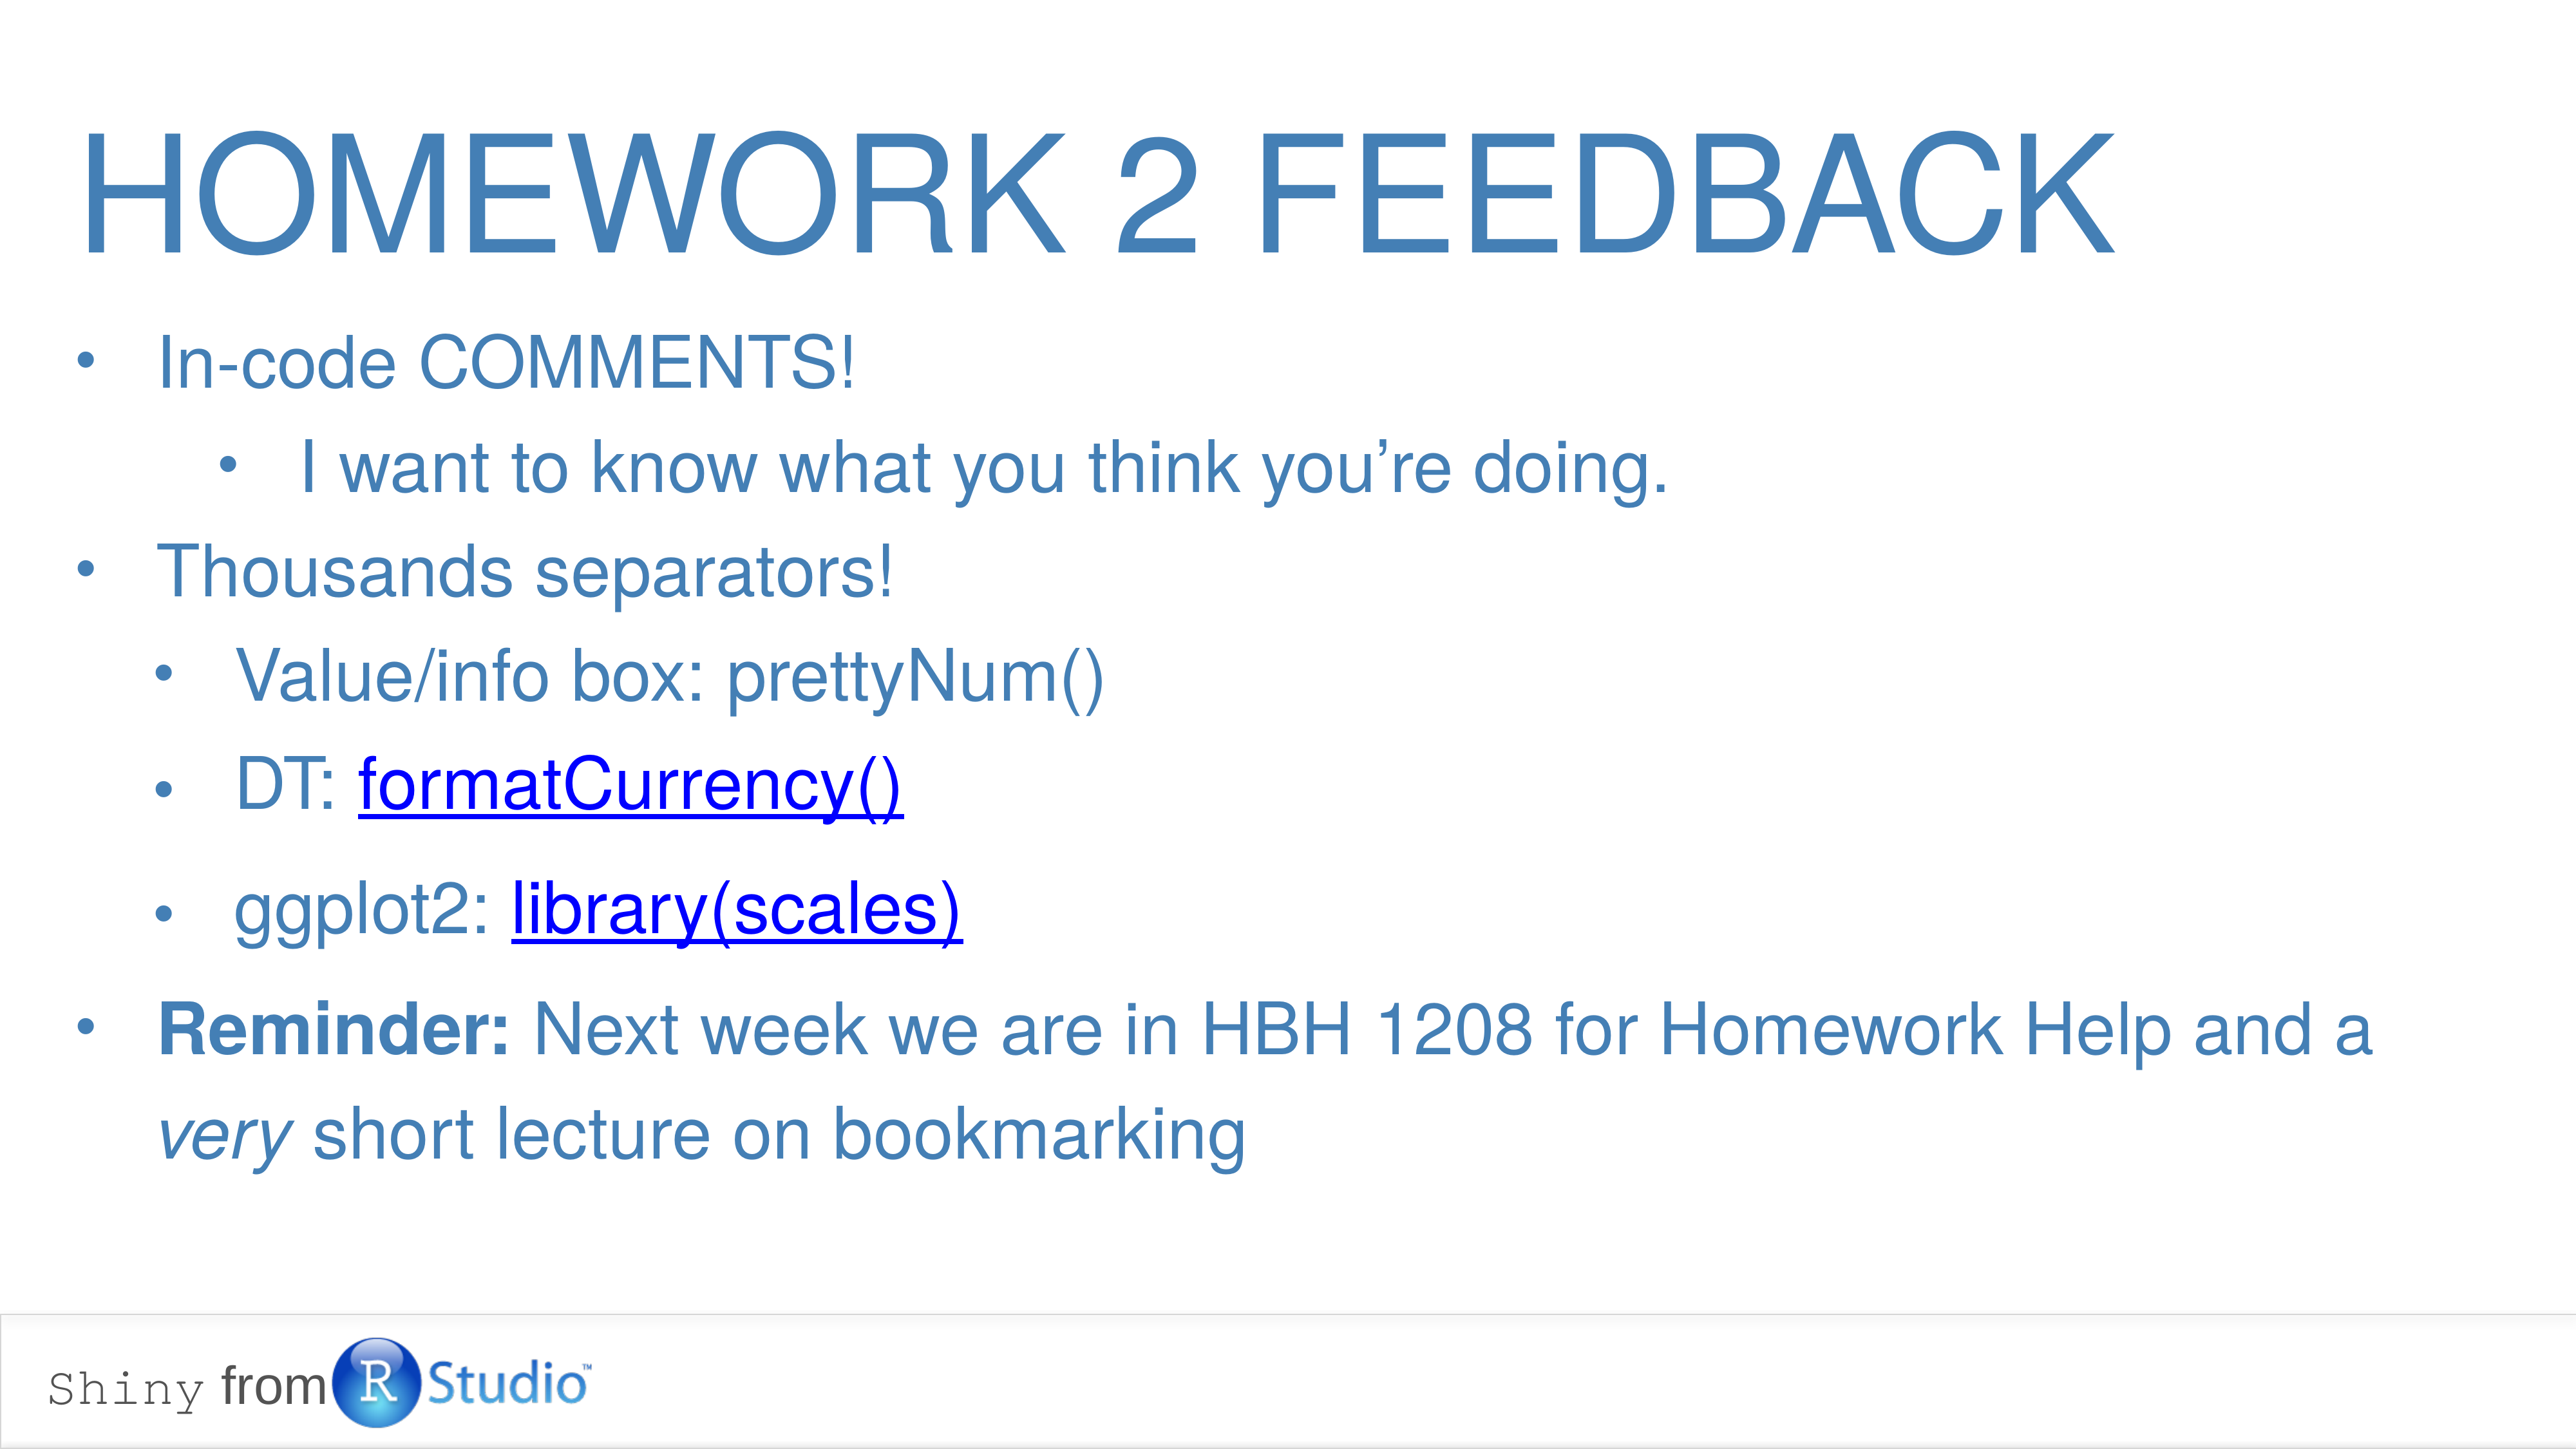

Homework 2 feedback
In-code COMMENTS!
I want to know what you think you’re doing.
Thousands separators!
Value/info box: prettyNum()
DT: formatCurrency()
ggplot2: library(scales)
Reminder: Next week we are in HBH 1208 for Homework Help and a very short lecture on bookmarking